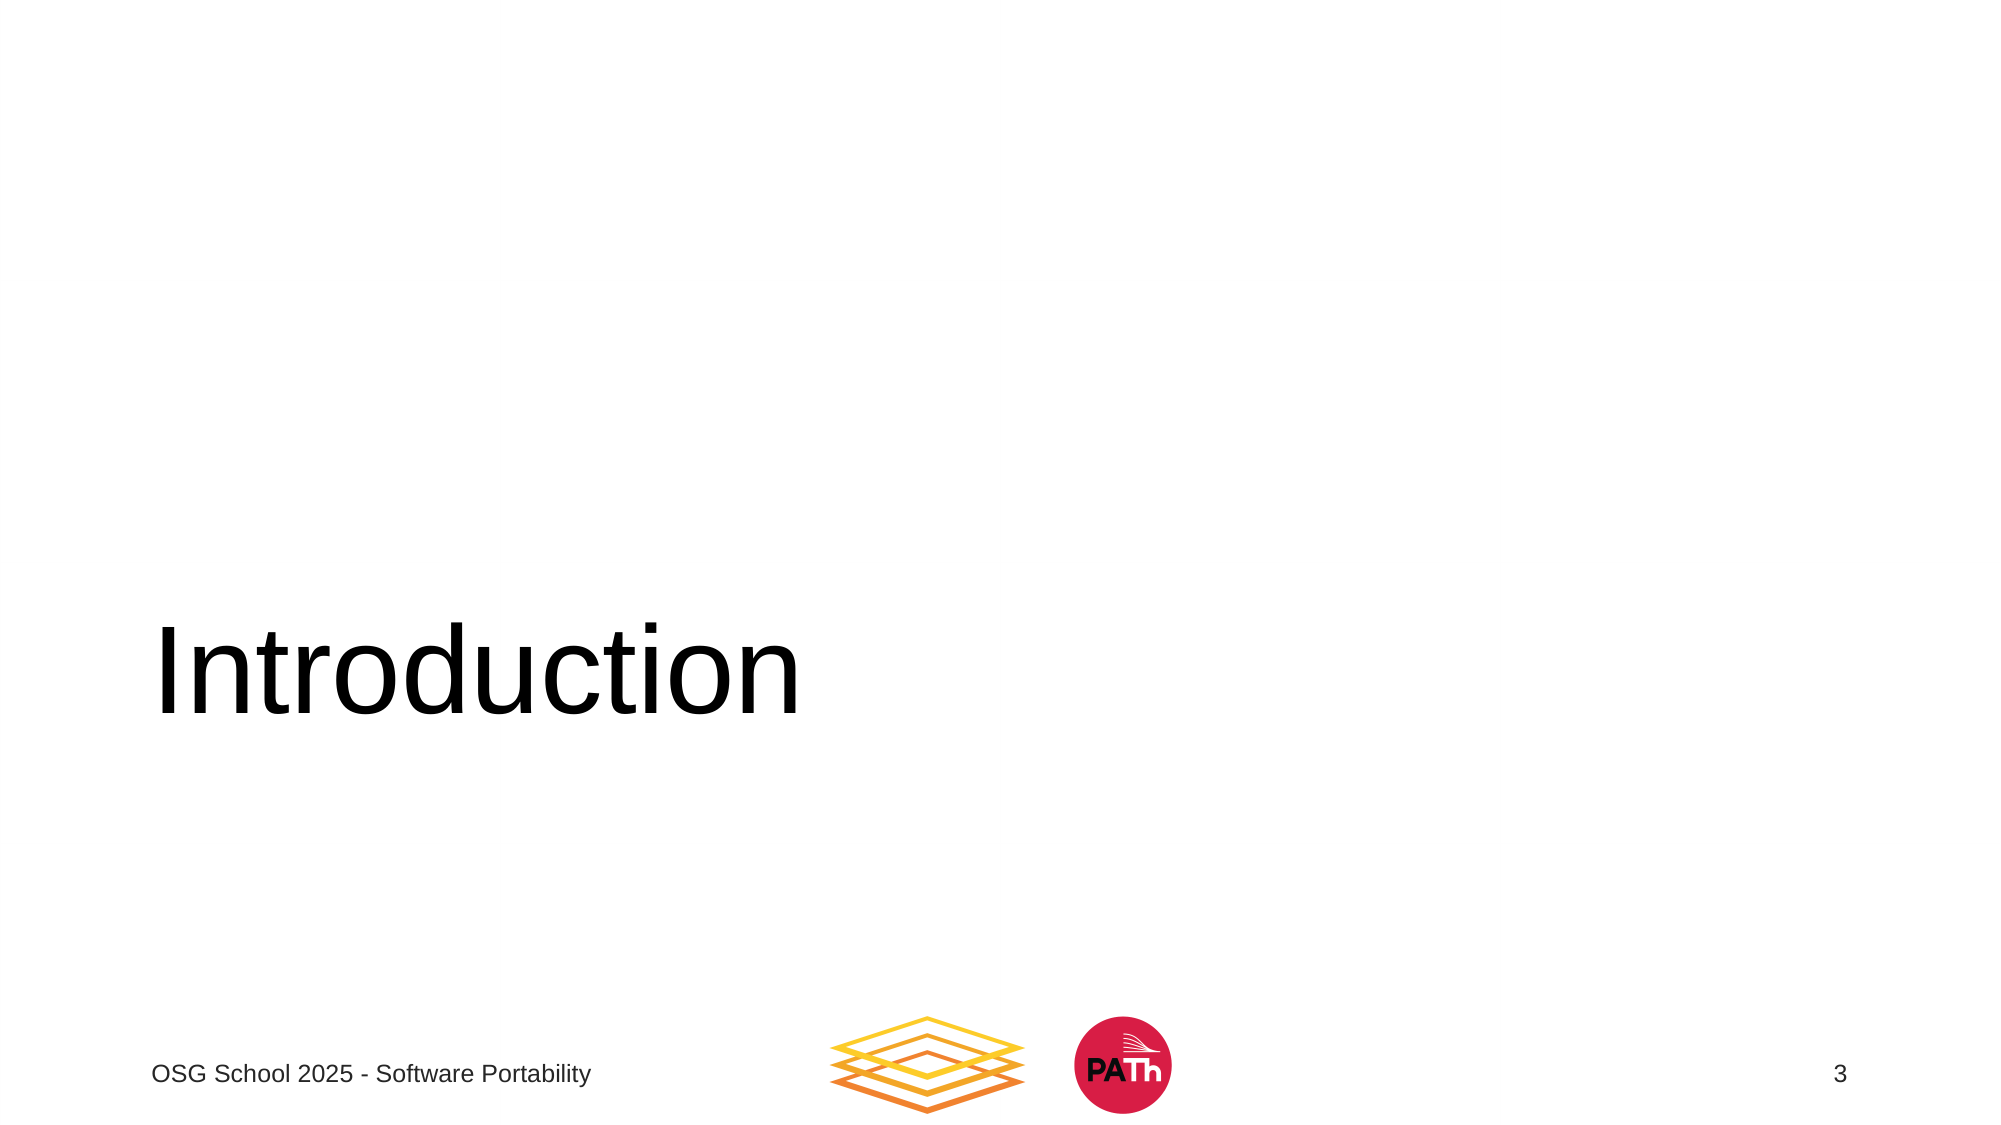

# Introduction

OSG School 2025 - Software Portability
3